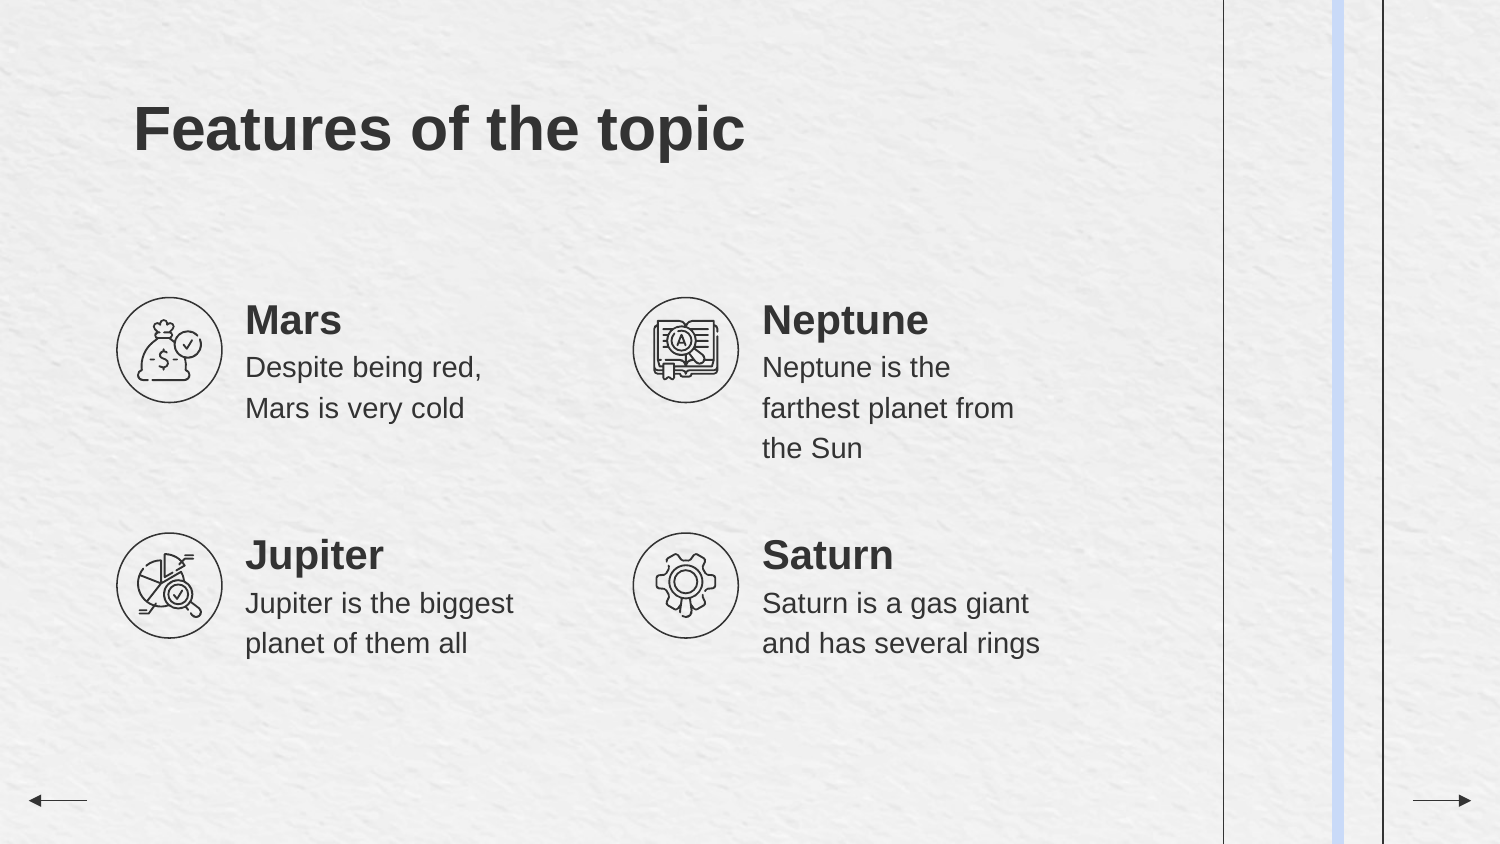

# Features of the topic
Mars
Neptune

Despite being red, Mars is very cold
Neptune is the farthest planet from the Sun
Jupiter
Saturn

Jupiter is the biggest planet of them all
Saturn is a gas giant and has several rings